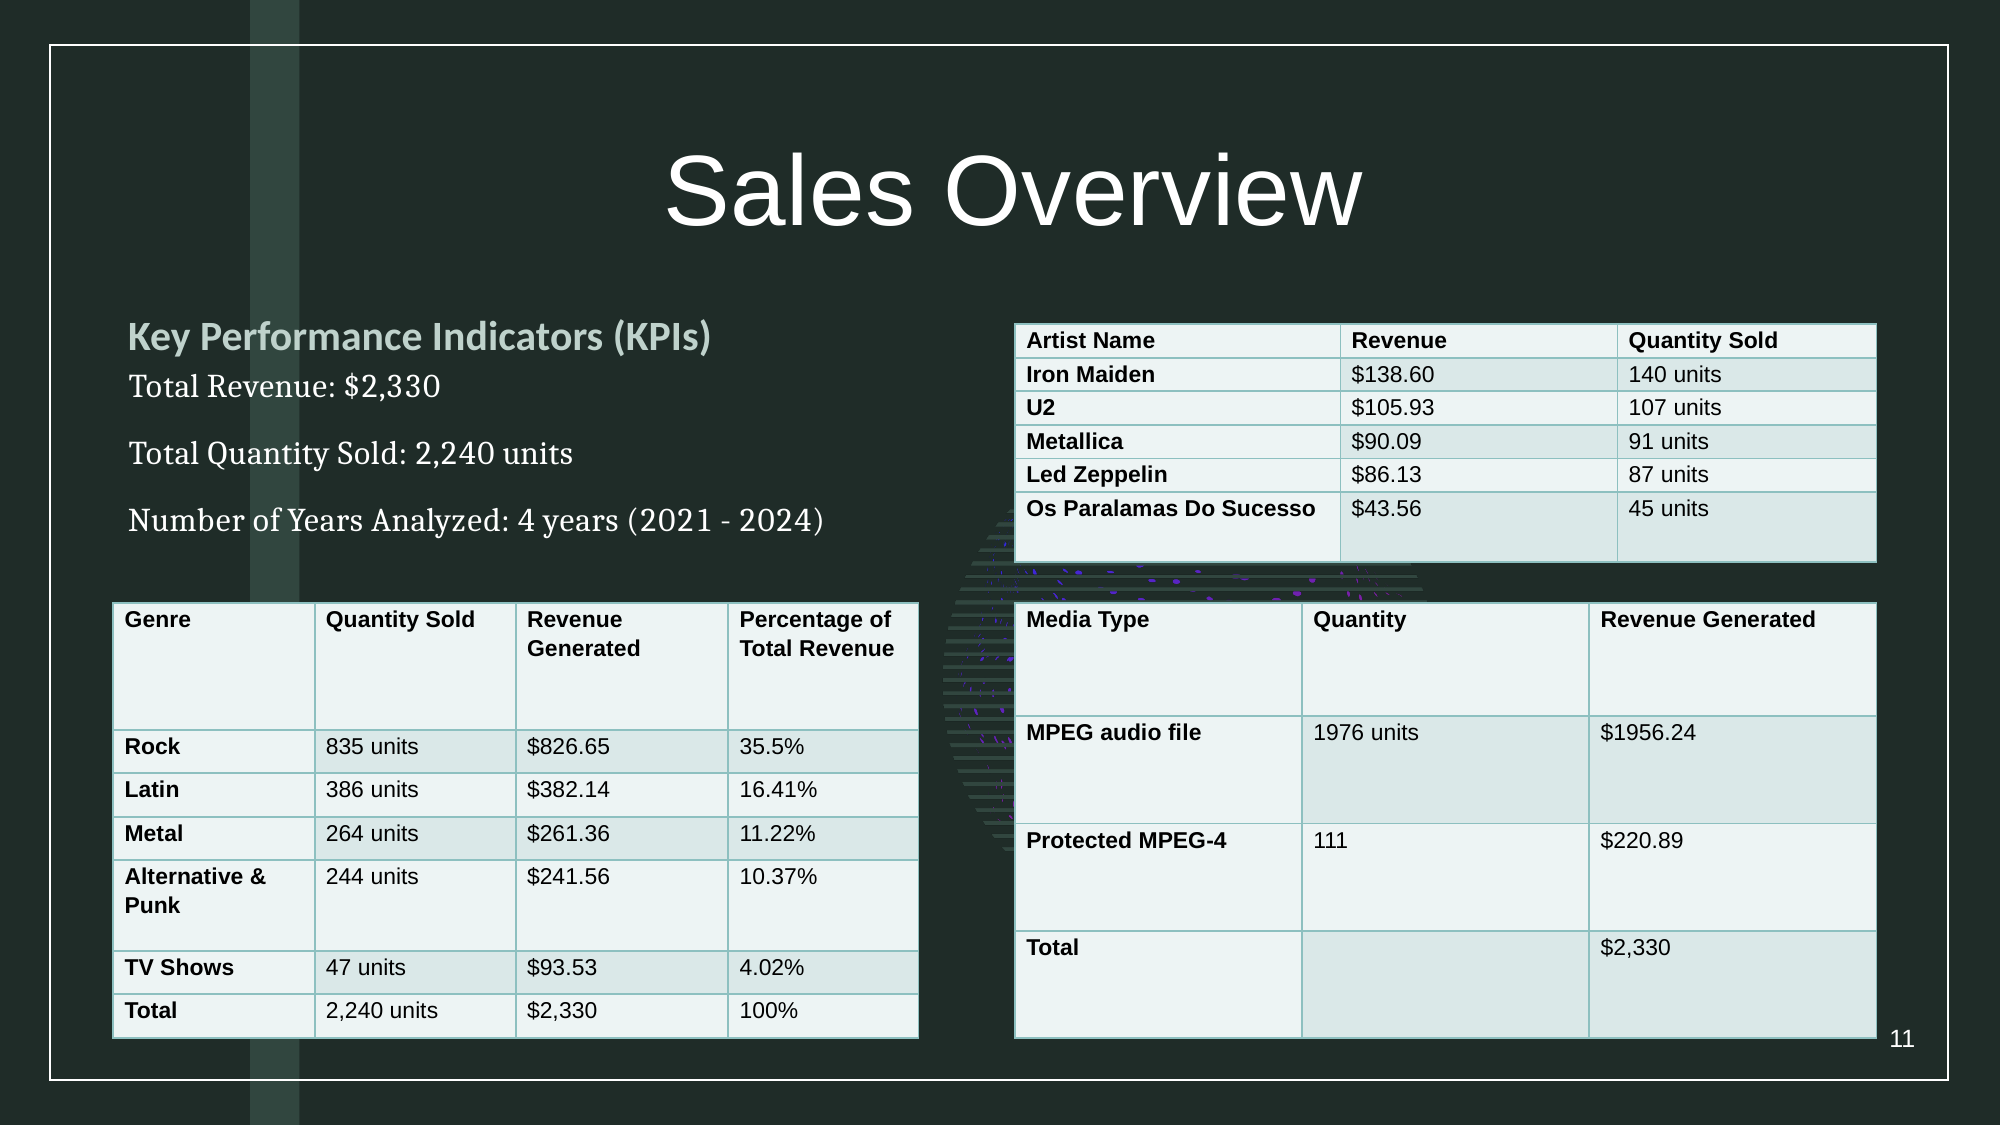

# Sales Overview
Key Performance Indicators (KPIs)
Total Revenue: $2,330
Total Quantity Sold: 2,240 units
Number of Years Analyzed: 4 years (2021 - 2024)
| Artist Name | Revenue | Quantity Sold |
| --- | --- | --- |
| Iron Maiden | $138.60 | 140 units |
| U2 | $105.93 | 107 units |
| Metallica | $90.09 | 91 units |
| Led Zeppelin | $86.13 | 87 units |
| Os Paralamas Do Sucesso | $43.56 | 45 units |
| Media Type | Quantity | Revenue Generated |
| --- | --- | --- |
| MPEG audio file | 1976 units | $1956.24 |
| Protected MPEG-4 | 111 | $220.89 |
| Total |  | $2,330 |
| Genre | Quantity Sold | Revenue Generated | Percentage of Total Revenue |
| --- | --- | --- | --- |
| Rock | 835 units | $826.65 | 35.5% |
| Latin | 386 units | $382.14 | 16.41% |
| Metal | 264 units | $261.36 | 11.22% |
| Alternative & Punk | 244 units | $241.56 | 10.37% |
| TV Shows | 47 units | $93.53 | 4.02% |
| Total | 2,240 units | $2,330 | 100% |
11